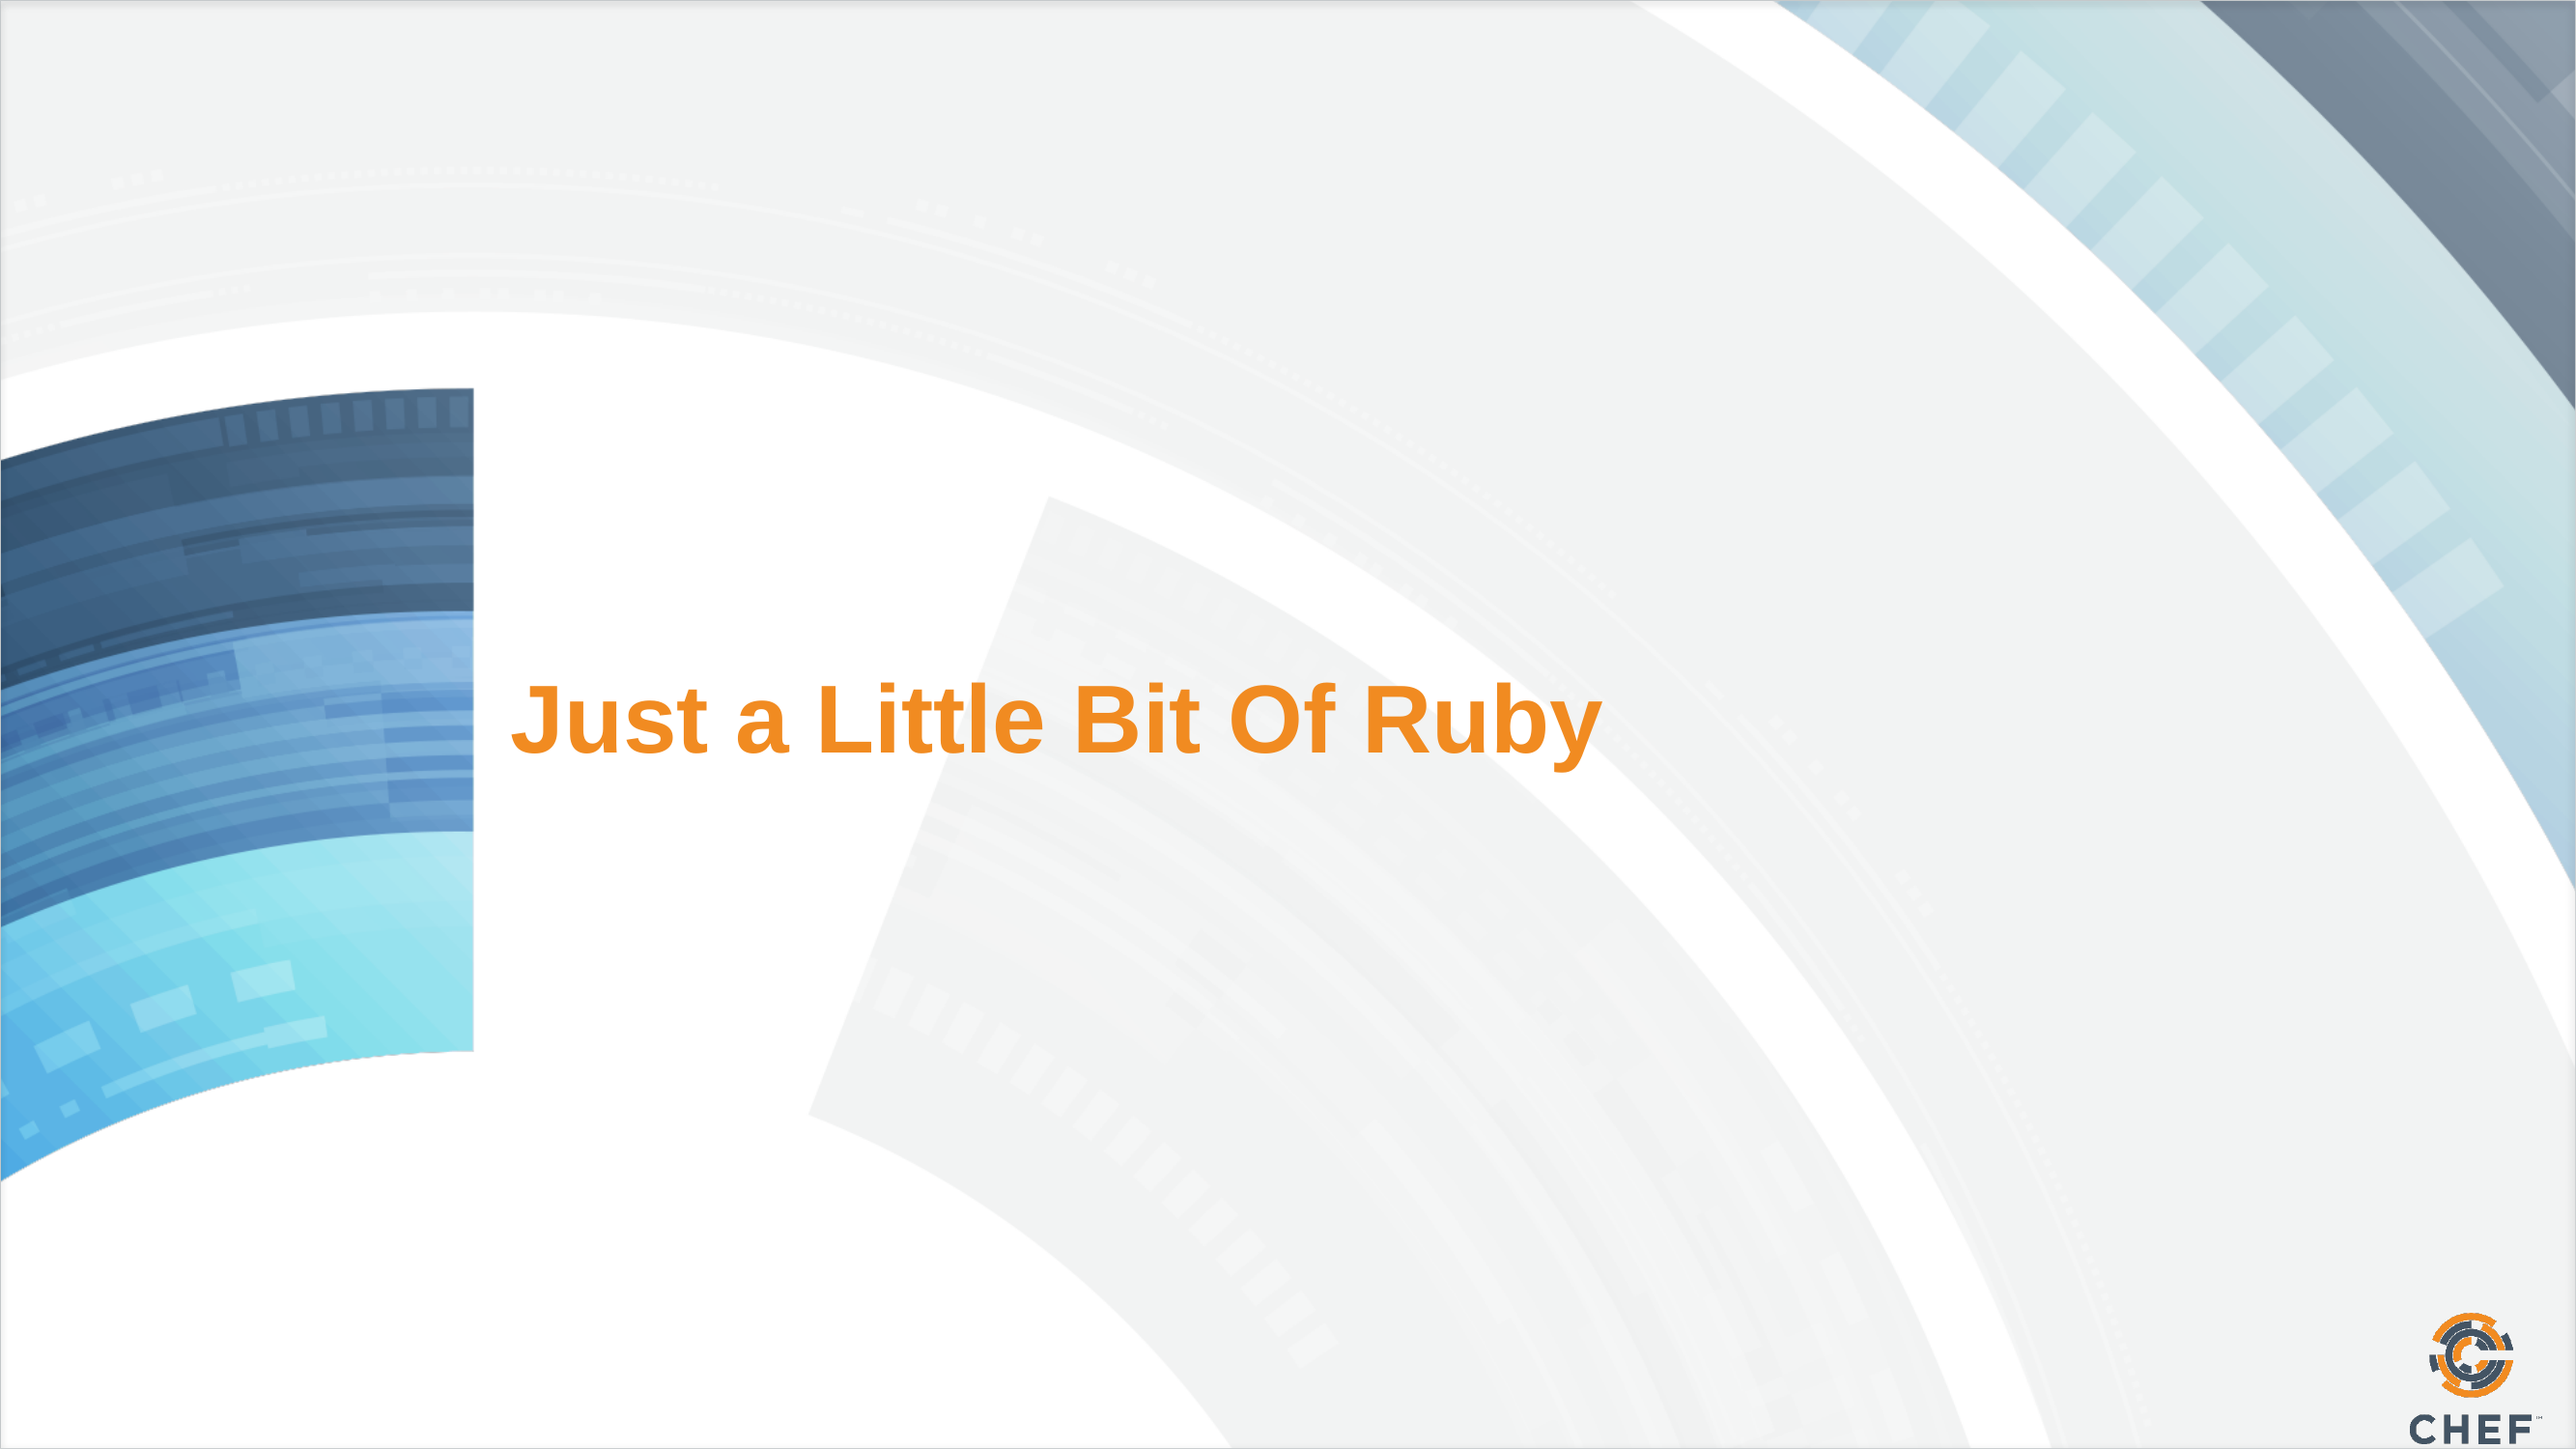

# Just a Little Bit Of Ruby